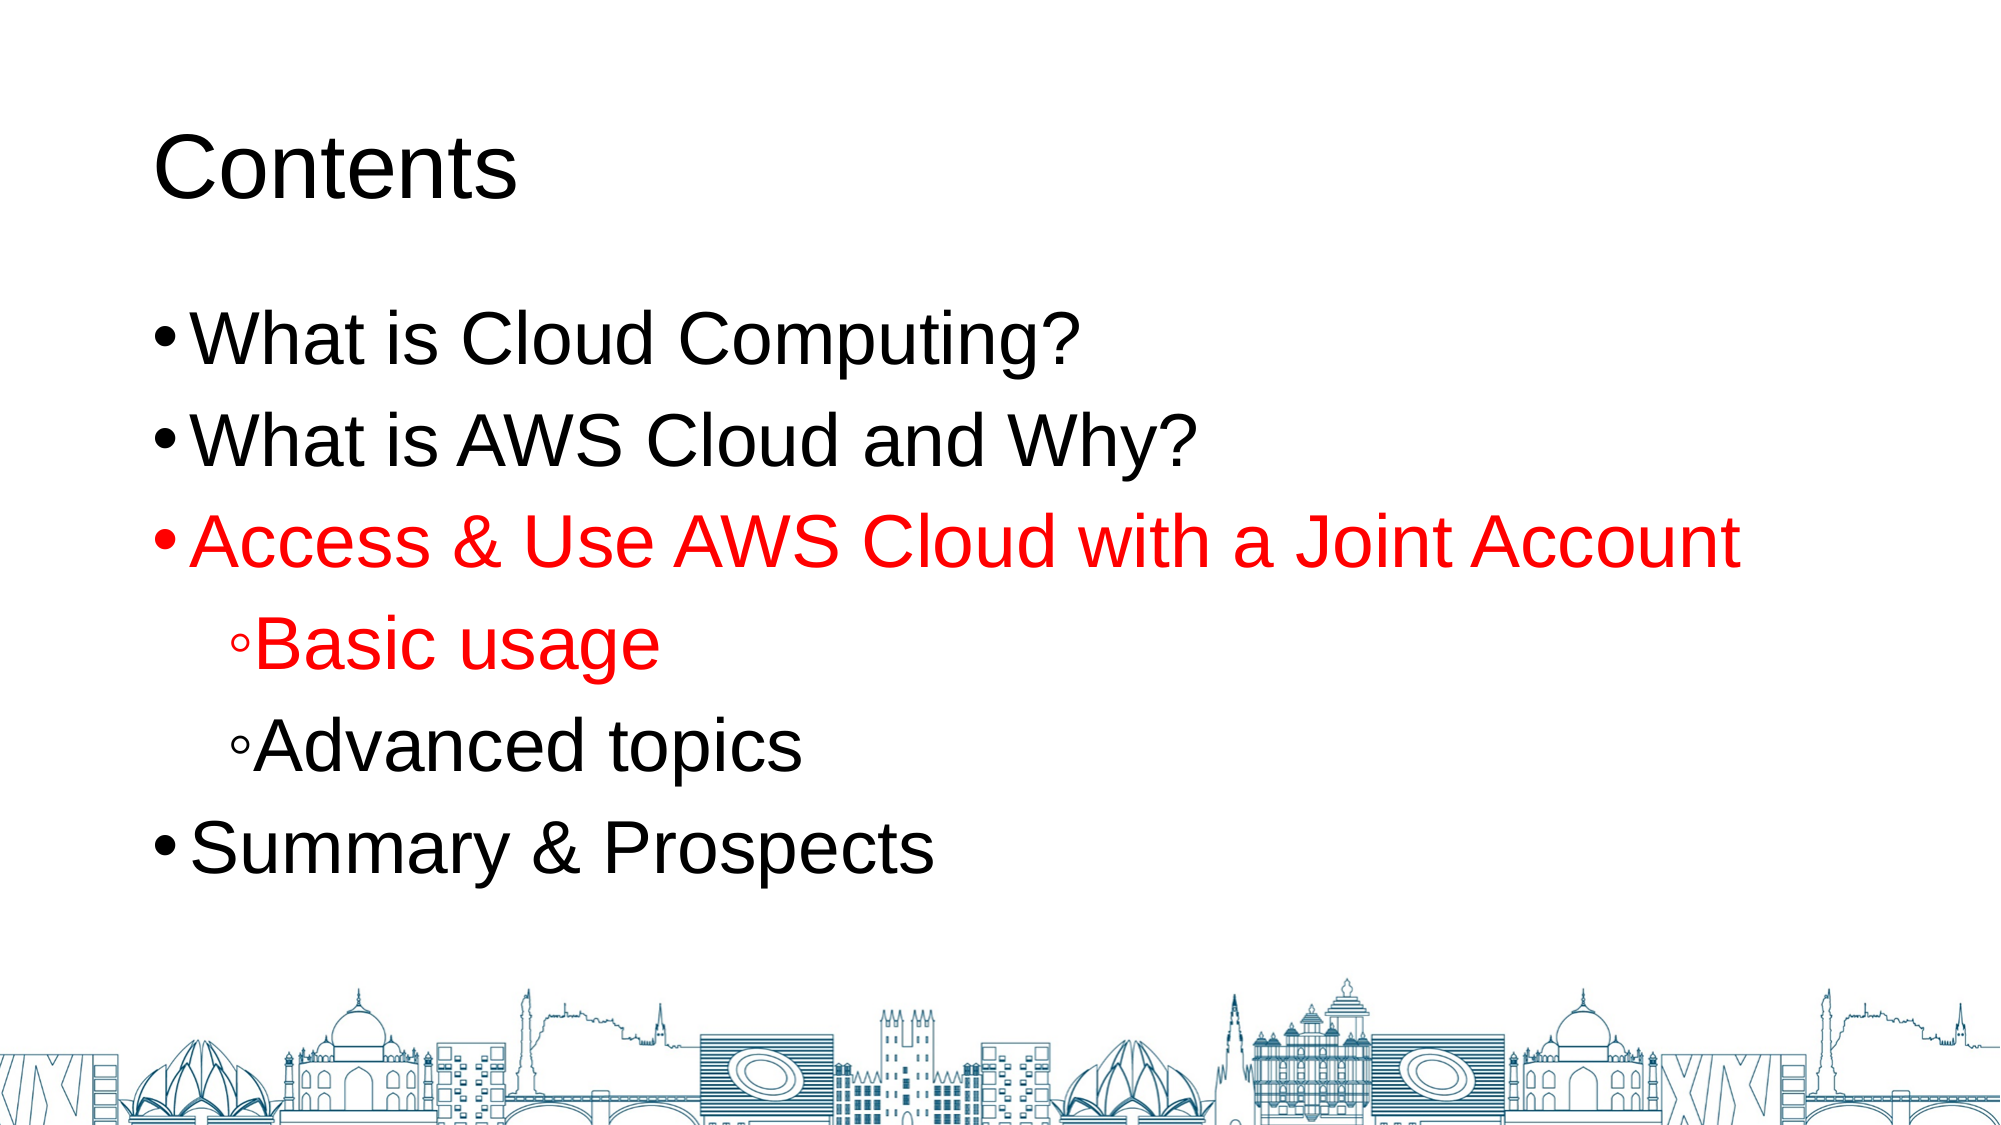

# Contents
What is Cloud Computing?
What is AWS Cloud and Why?
Access & Use AWS Cloud with a Joint Account
Basic usage
Advanced topics
Summary & Prospects